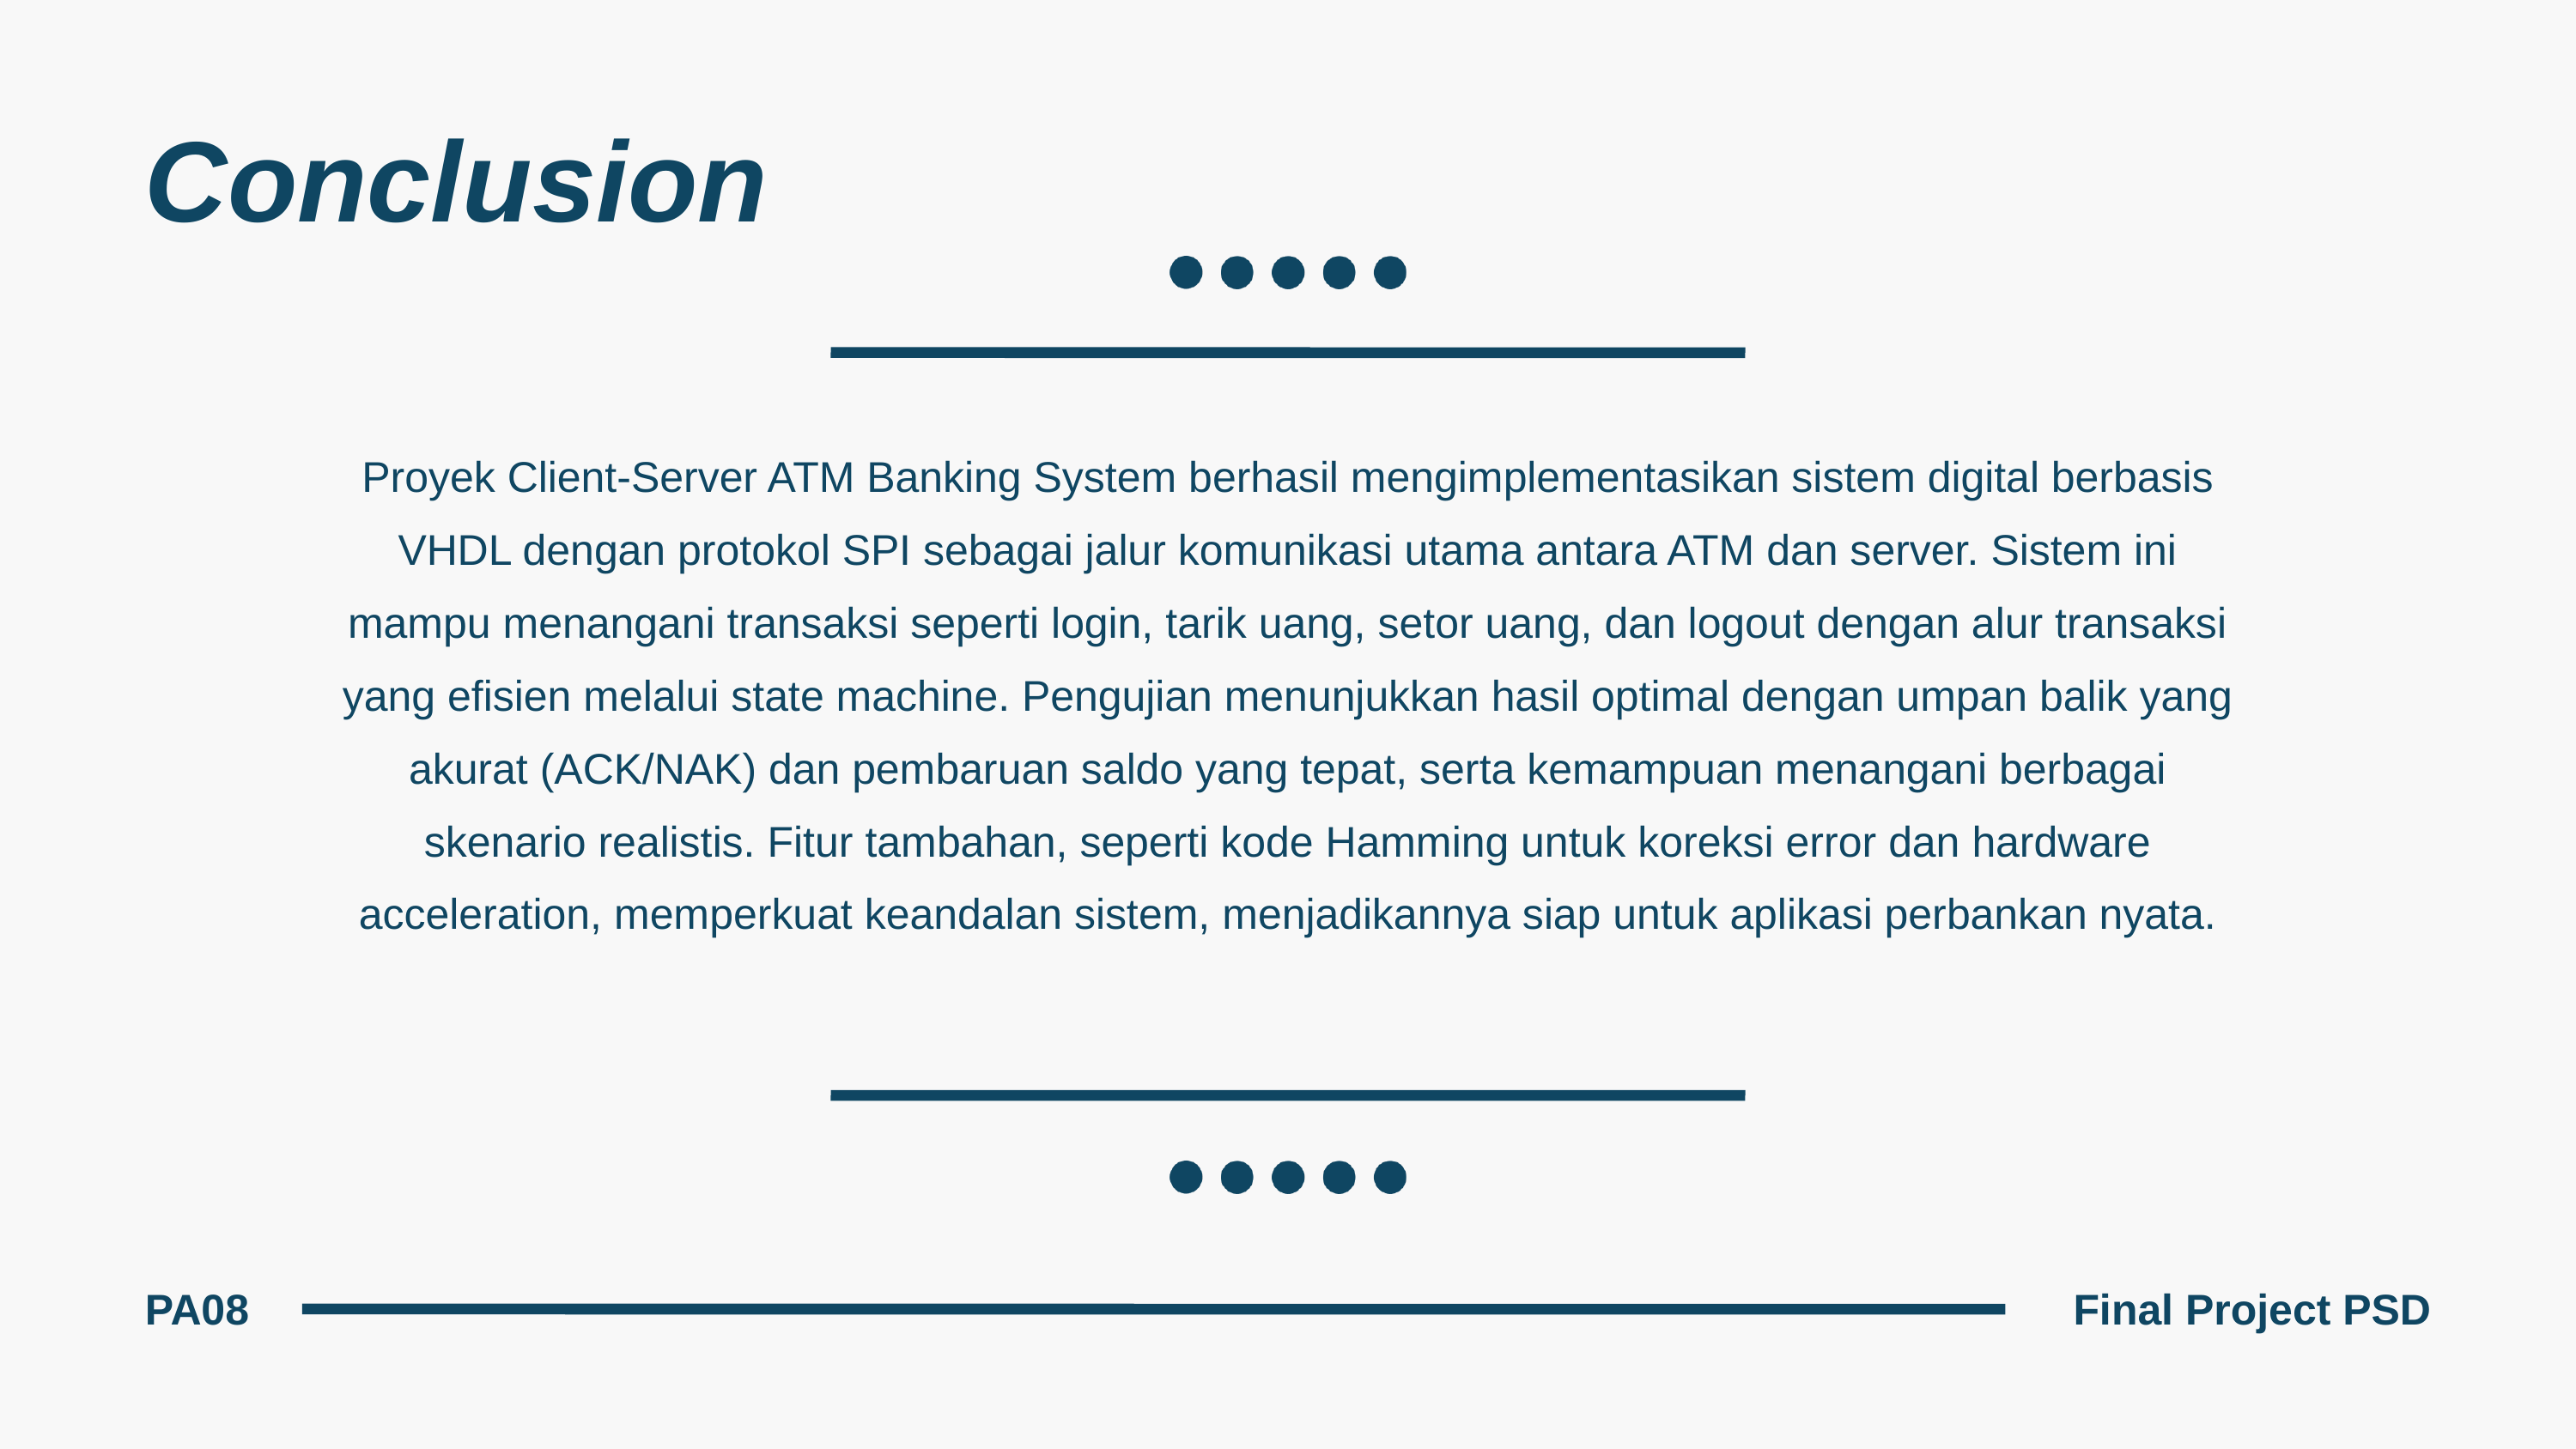

Conclusion

Proyek Client-Server ATM Banking System berhasil mengimplementasikan sistem digital berbasis VHDL dengan protokol SPI sebagai jalur komunikasi utama antara ATM dan server. Sistem ini mampu menangani transaksi seperti login, tarik uang, setor uang, dan logout dengan alur transaksi yang efisien melalui state machine. Pengujian menunjukkan hasil optimal dengan umpan balik yang akurat (ACK/NAK) dan pembaruan saldo yang tepat, serta kemampuan menangani berbagai skenario realistis. Fitur tambahan, seperti kode Hamming untuk koreksi error dan hardware acceleration, memperkuat keandalan sistem, menjadikannya siap untuk aplikasi perbankan nyata.

PA08
Final Project PSD